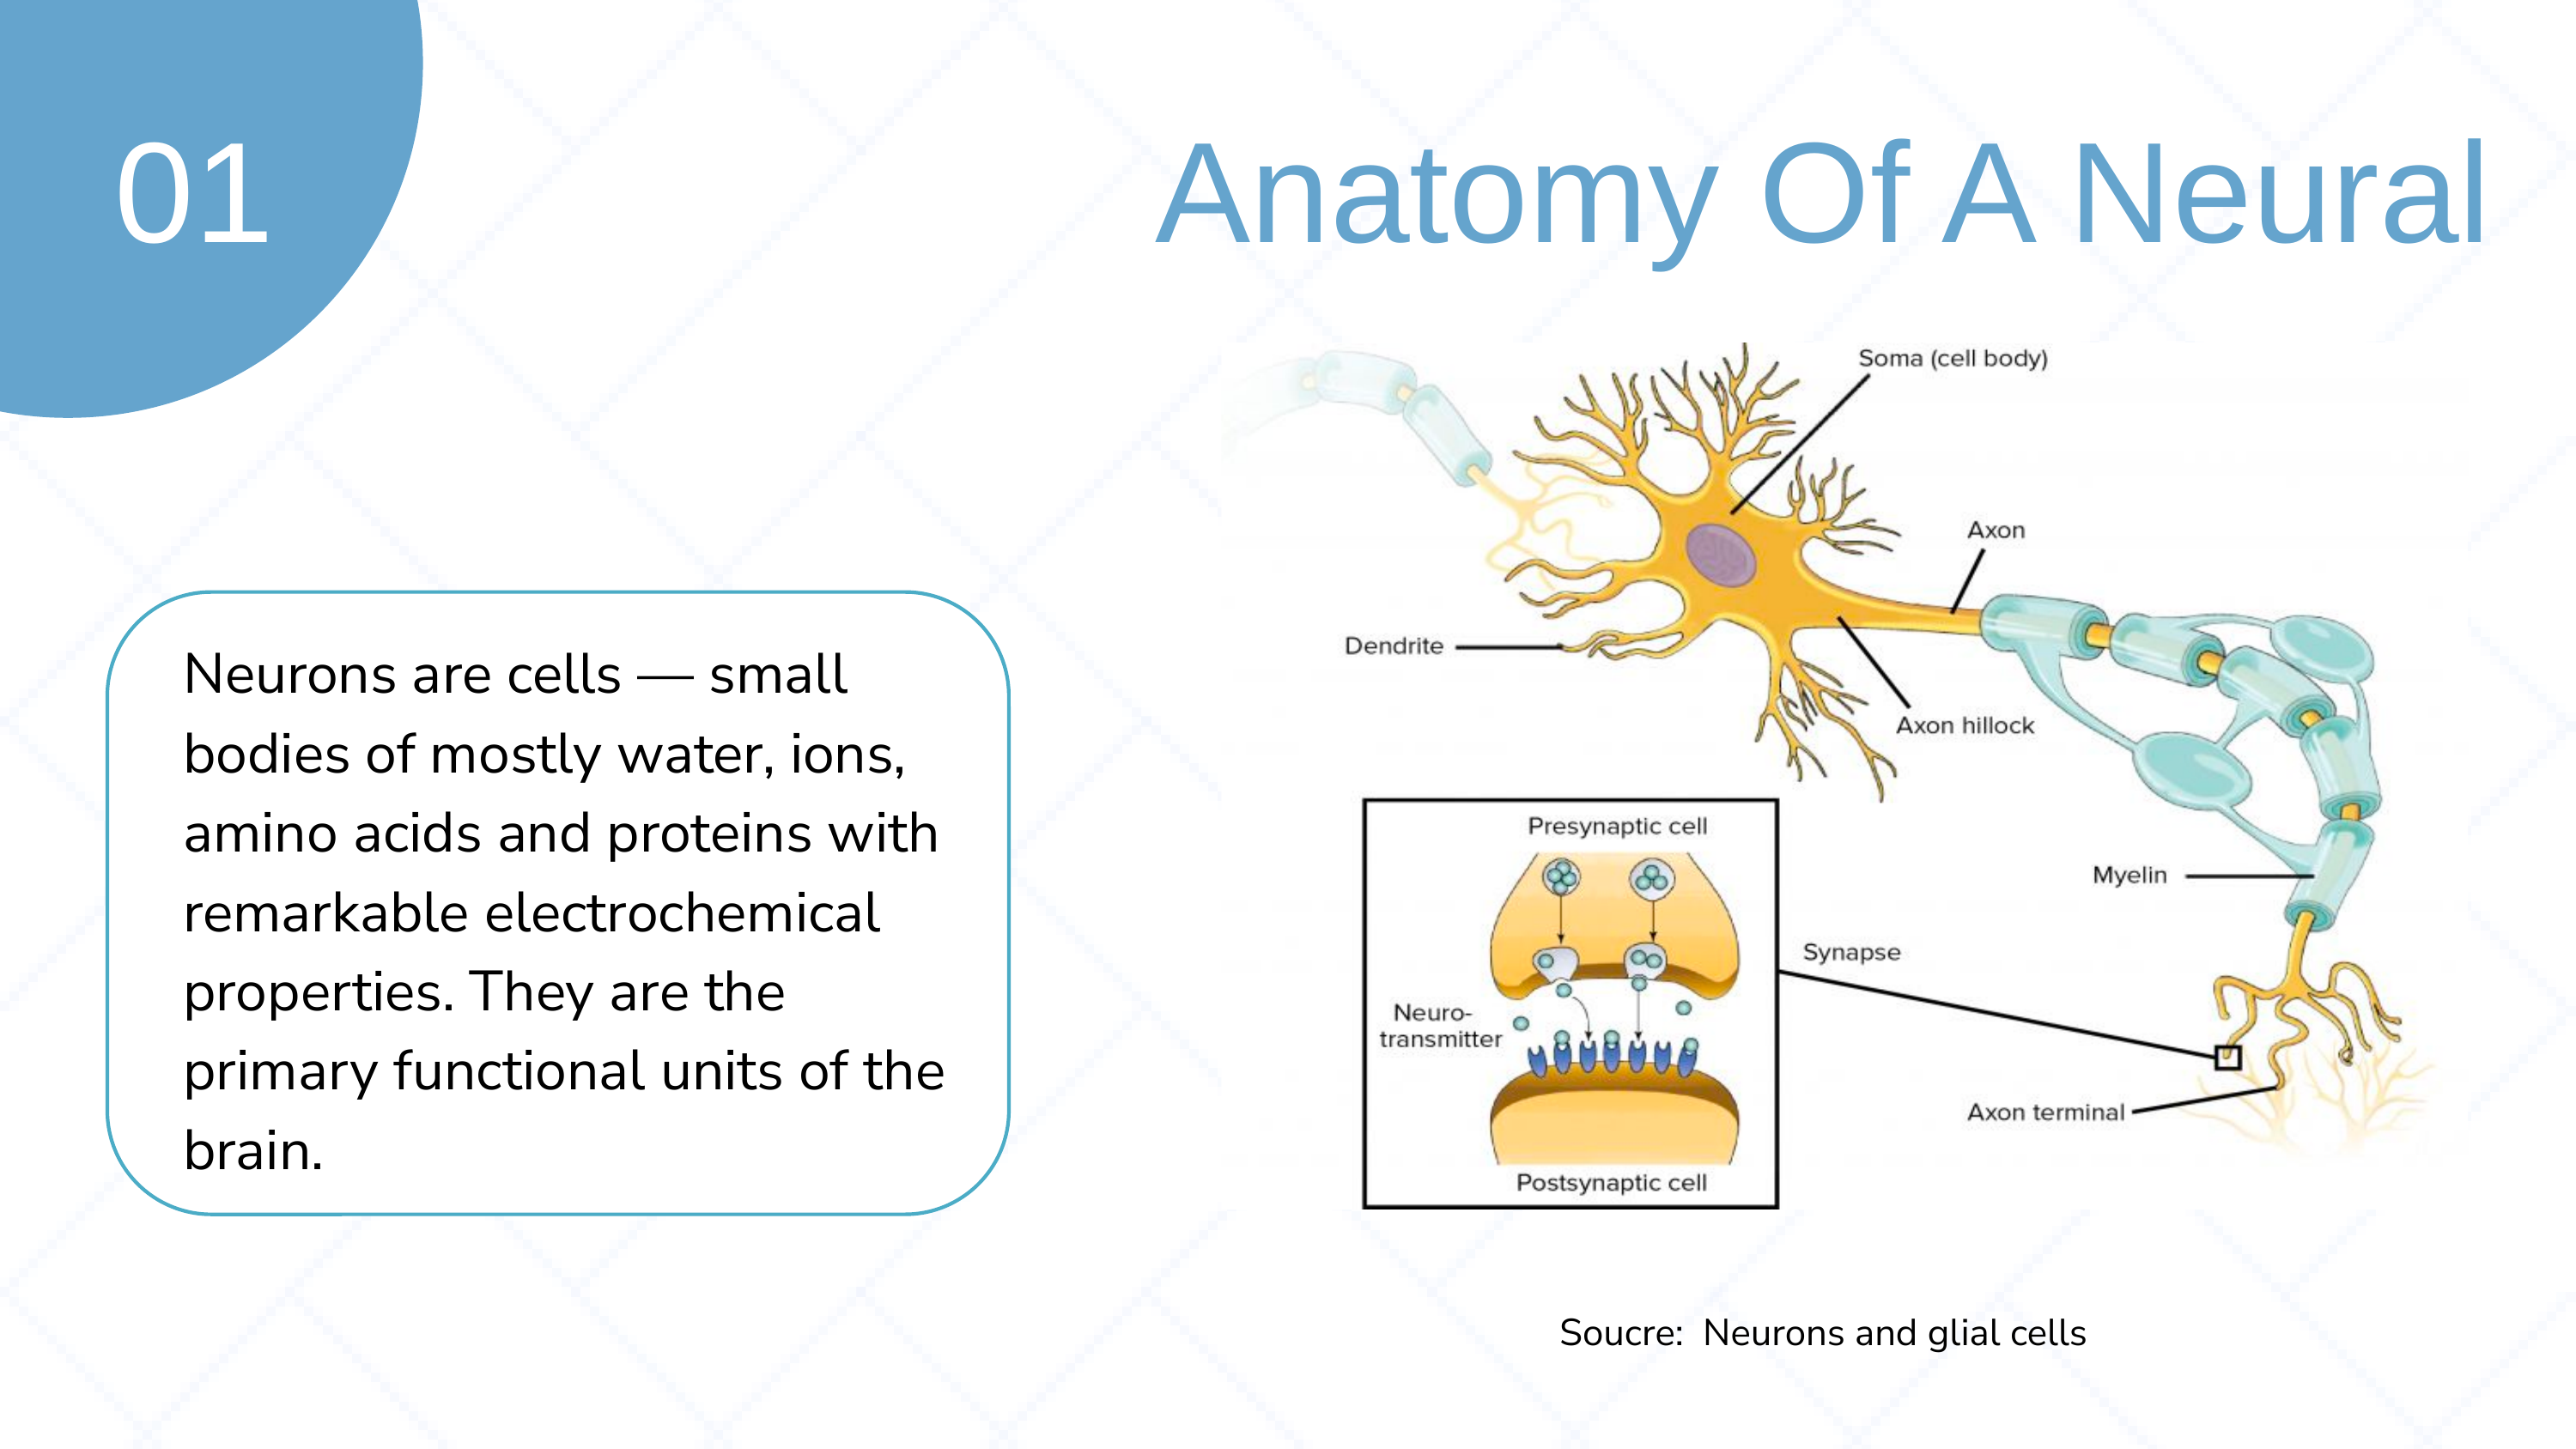

01
Anatomy Of A Neural

Neurons are cells — small bodies of mostly water, ions, amino acids and proteins with remarkable electrochemical properties. They are the primary functional units of the brain.
Soucre:  Neurons and glial cells